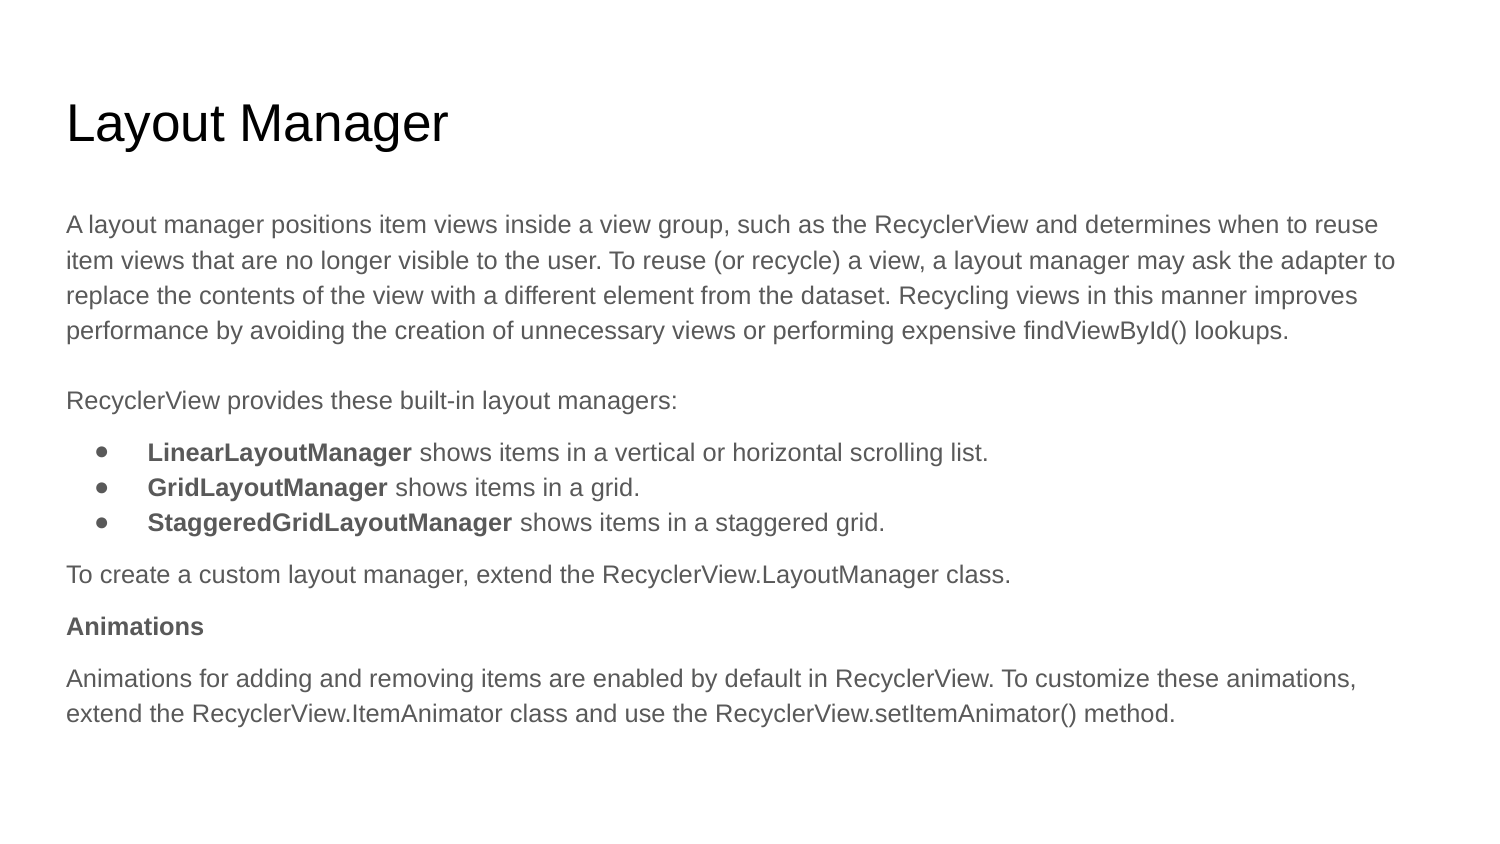

# Layout Manager
A layout manager positions item views inside a view group, such as the RecyclerView and determines when to reuse item views that are no longer visible to the user. To reuse (or recycle) a view, a layout manager may ask the adapter to replace the contents of the view with a different element from the dataset. Recycling views in this manner improves performance by avoiding the creation of unnecessary views or performing expensive findViewById() lookups.
RecyclerView provides these built-in layout managers:
LinearLayoutManager shows items in a vertical or horizontal scrolling list.
GridLayoutManager shows items in a grid.
StaggeredGridLayoutManager shows items in a staggered grid.
To create a custom layout manager, extend the RecyclerView.LayoutManager class.
Animations
Animations for adding and removing items are enabled by default in RecyclerView. To customize these animations, extend the RecyclerView.ItemAnimator class and use the RecyclerView.setItemAnimator() method.